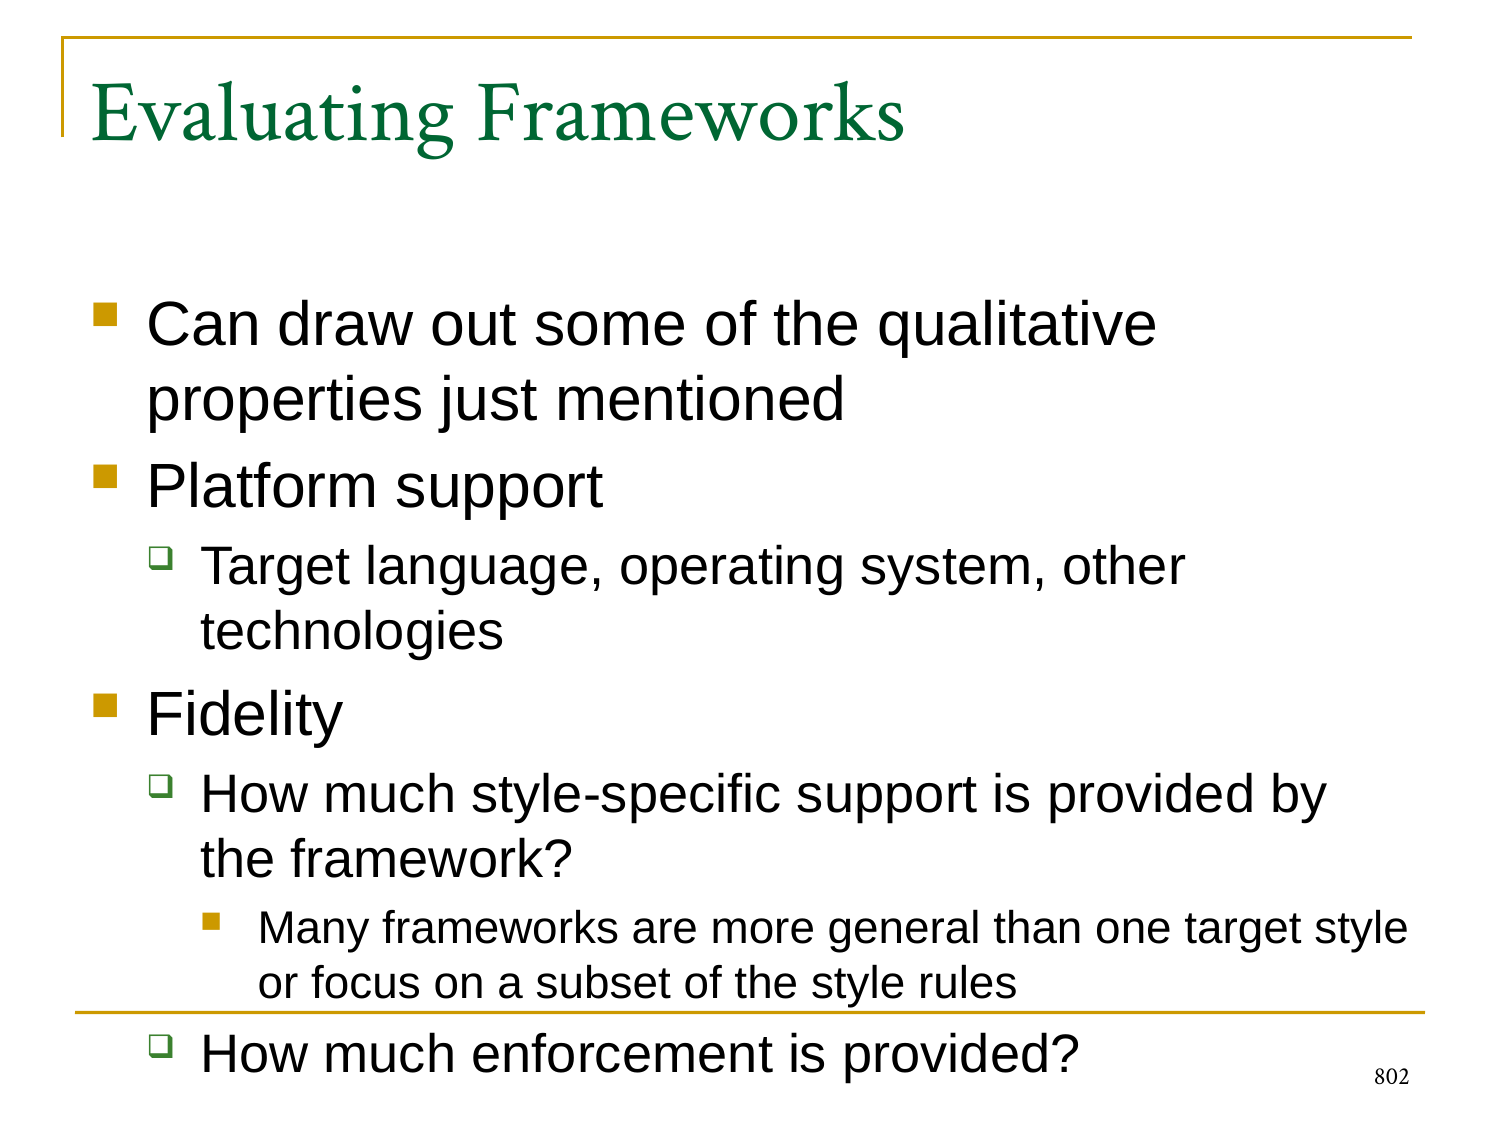

# Evaluating Frameworks
Can draw out some of the qualitative properties just mentioned
Platform support
Target language, operating system, other technologies
Fidelity
How much style-specific support is provided by the framework?
Many frameworks are more general than one target style or focus on a subset of the style rules
How much enforcement is provided?
802